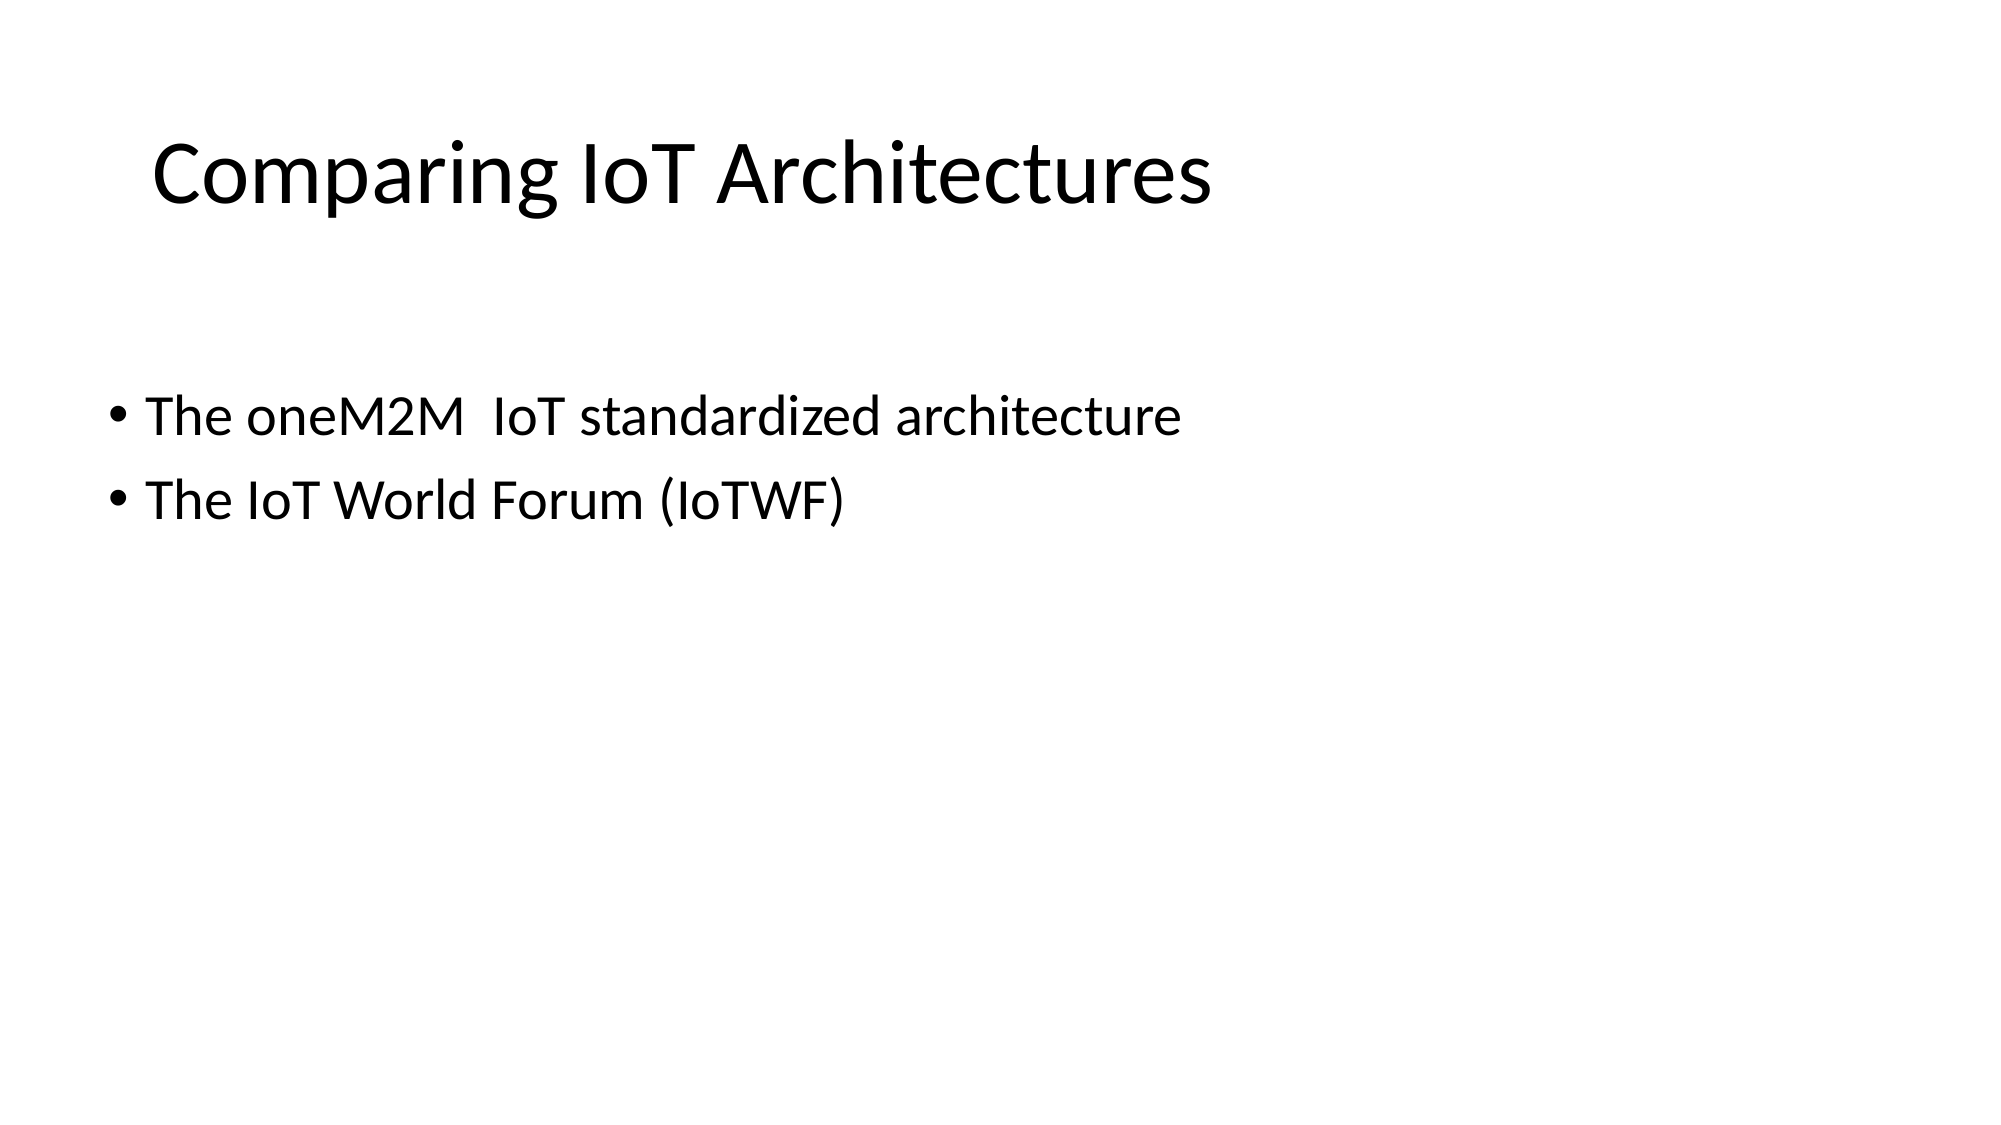

# Comparing IoT Architectures

The oneM2M  IoT standardized architecture
The IoT World Forum (IoTWF)